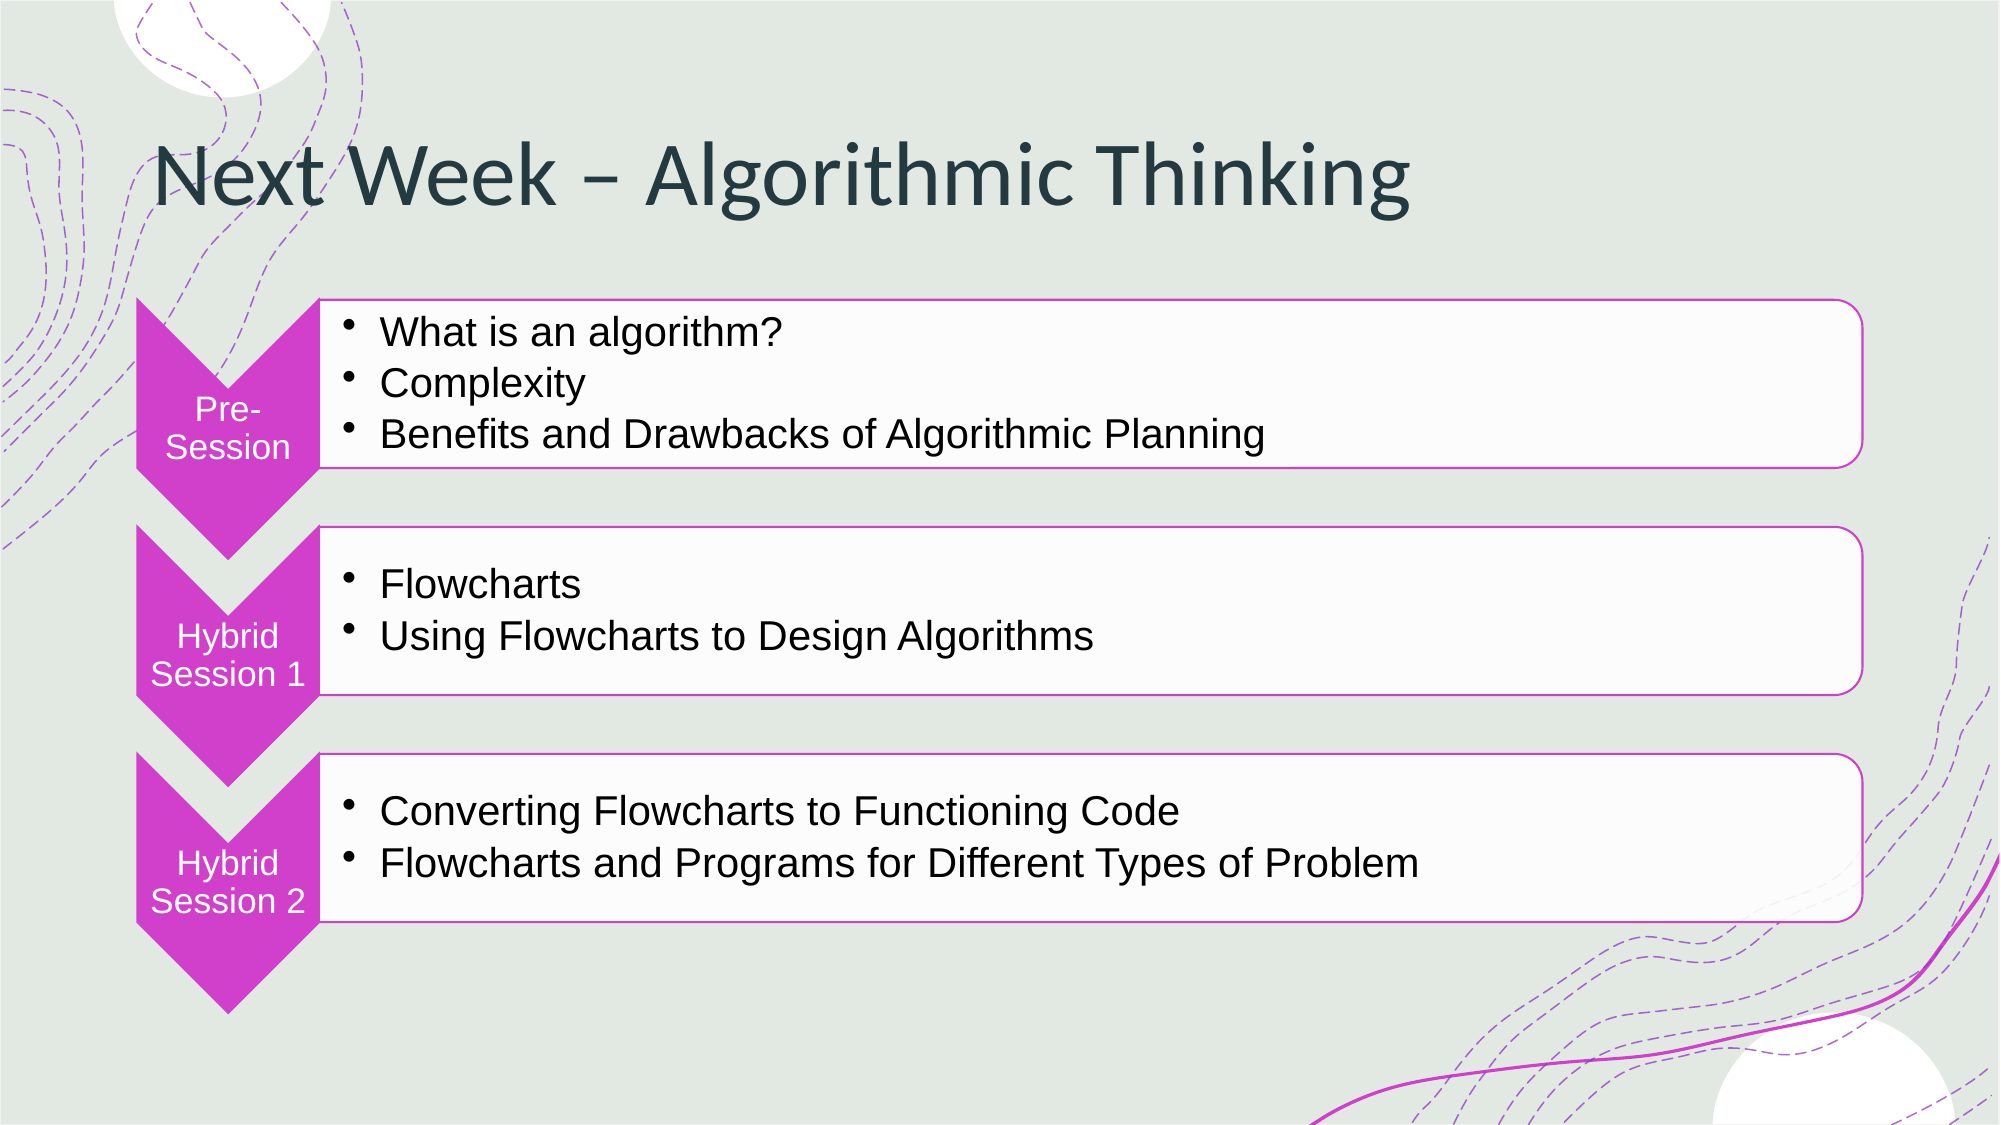

# Next Week – Algorithmic Thinking
Pre-Session
What is an algorithm?
Complexity
Benefits and Drawbacks of Algorithmic Planning
Hybrid Session 1
Flowcharts
Using Flowcharts to Design Algorithms
Hybrid Session 2
Converting Flowcharts to Functioning Code
Flowcharts and Programs for Different Types of Problem